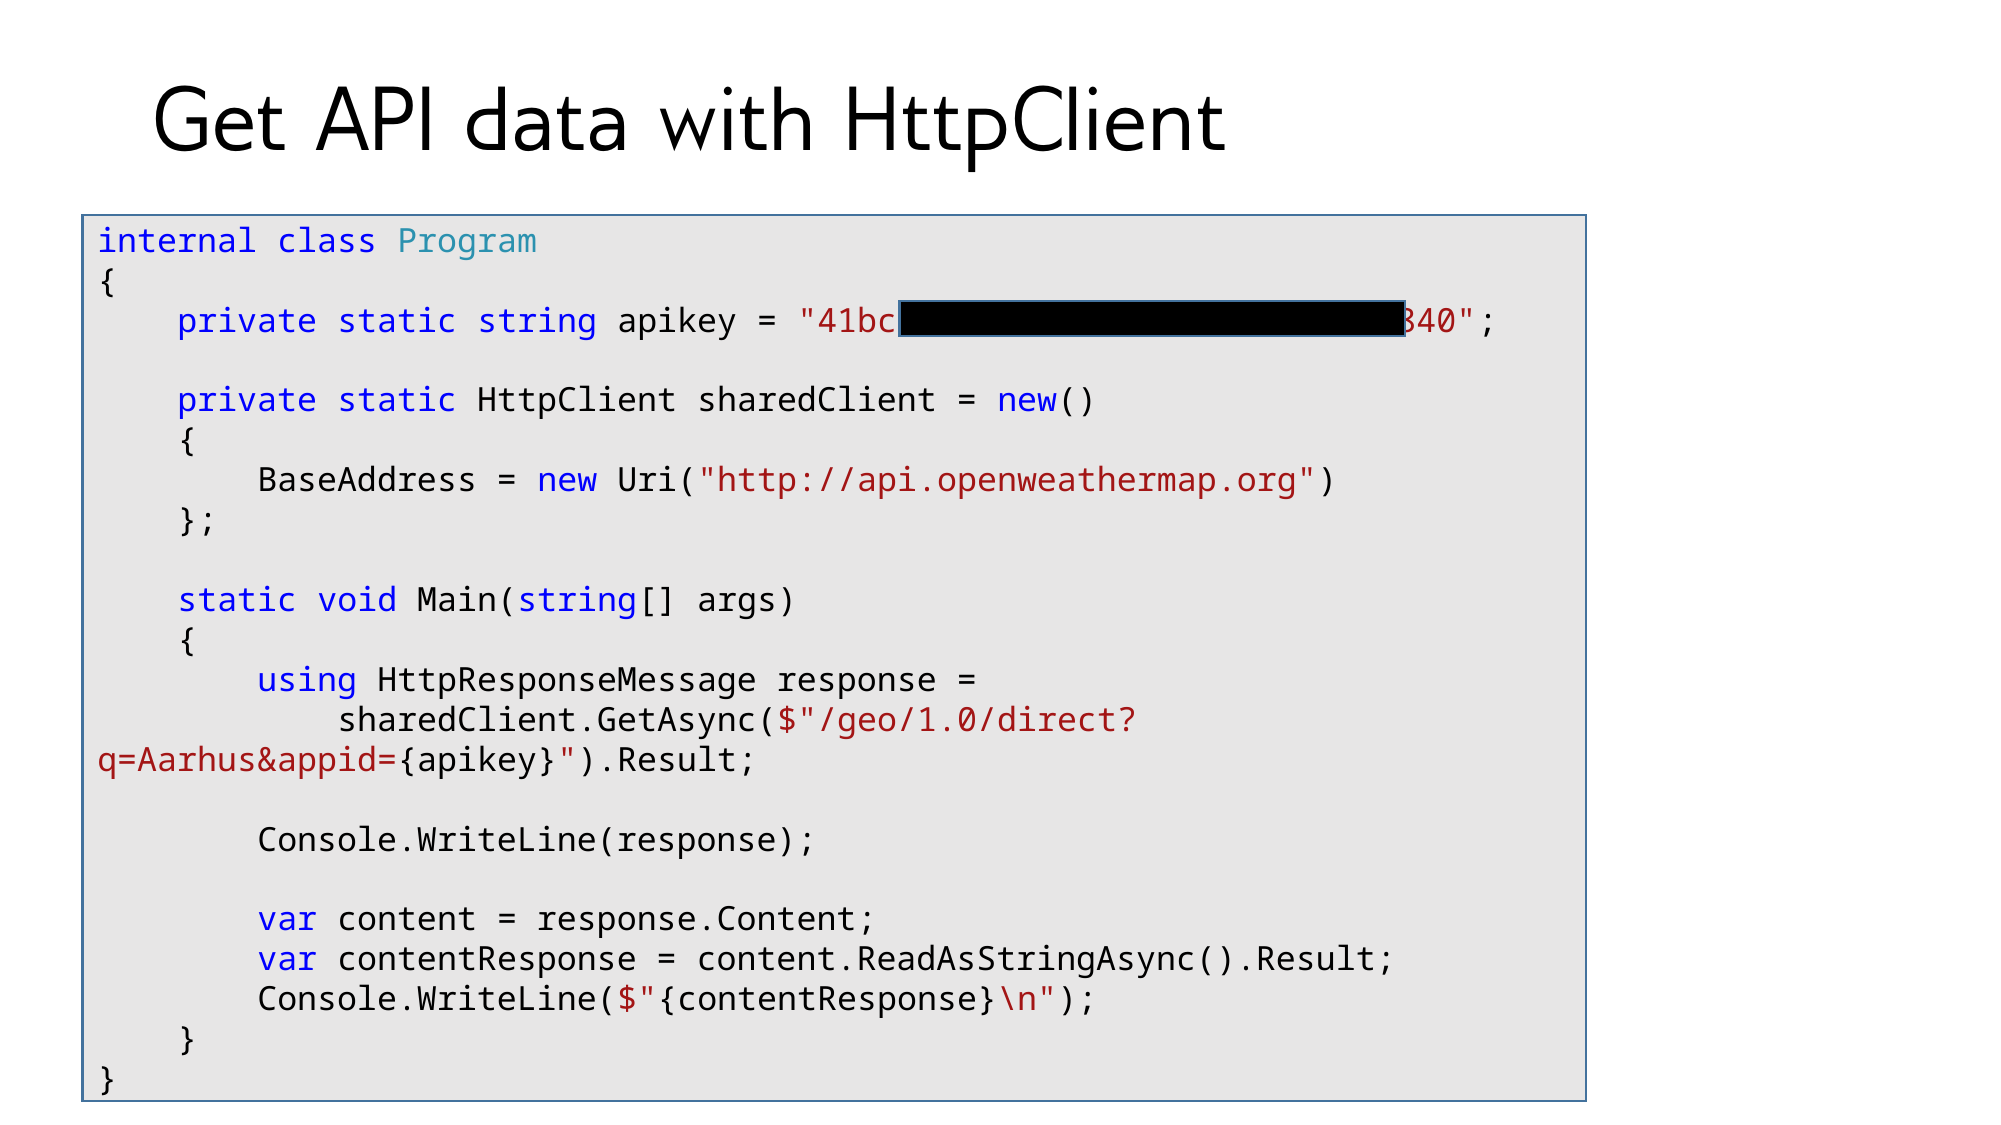

# Get API data with HttpClient
internal class Program
{
    private static string apikey = "41bc70d1fe048213997112adbc759840";

    private static HttpClient sharedClient = new()
    {
        BaseAddress = new Uri("http://api.openweathermap.org")
    };

    static void Main(string[] args)
    {
        using HttpResponseMessage response =
            sharedClient.GetAsync($"/geo/1.0/direct?q=Aarhus&appid={apikey}").Result;

        Console.WriteLine(response);

        var content = response.Content;
        var contentResponse = content.ReadAsStringAsync().Result;
        Console.WriteLine($"{contentResponse}\n");
    }
}